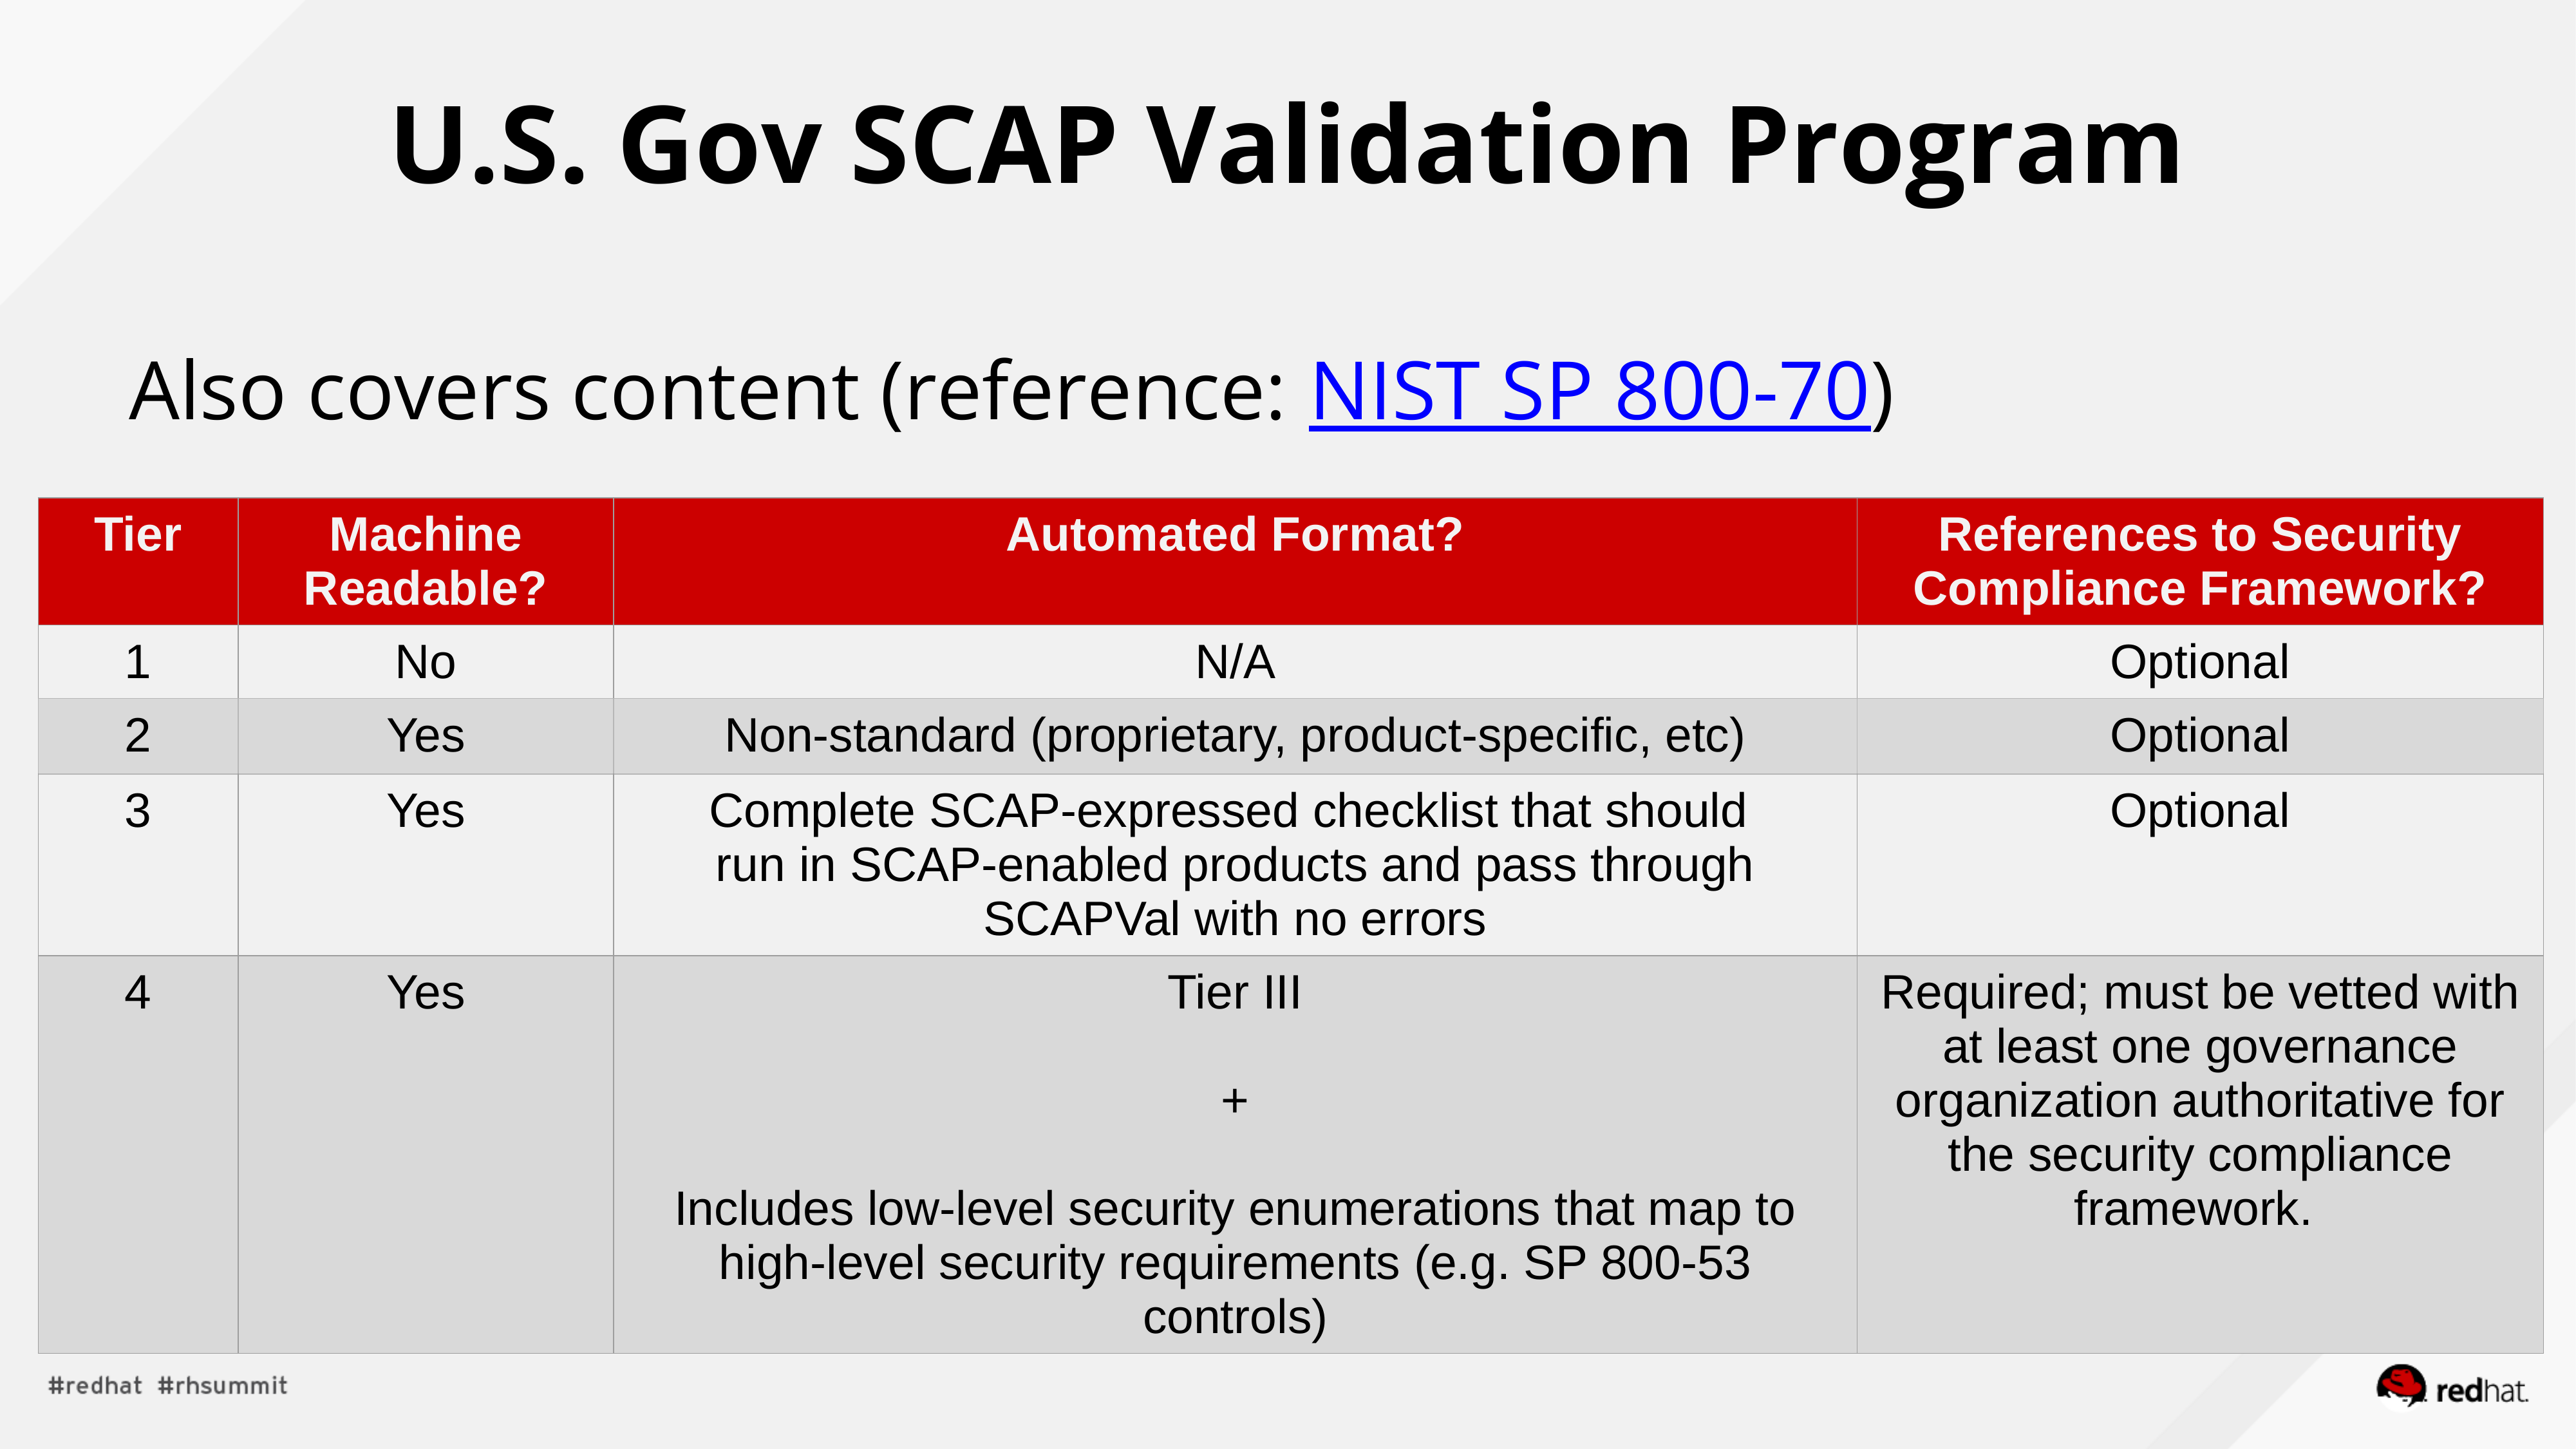

U.S. Gov SCAP Validation Program
Also covers content (reference: NIST SP 800-70)
| Tier | Machine Readable? | Automated Format? | References to Security Compliance Framework? |
| --- | --- | --- | --- |
| 1 | No | N/A | Optional |
| 2 | Yes | Non-standard (proprietary, product-specific, etc) | Optional |
| 3 | Yes | Complete SCAP-expressed checklist that should run in SCAP-enabled products and pass through SCAPVal with no errors | Optional |
| 4 | Yes | Tier III + Includes low-level security enumerations that map to high-level security requirements (e.g. SP 800-53 controls) | Required; must be vetted with at least one governance organization authoritative for the security compliance framework. |